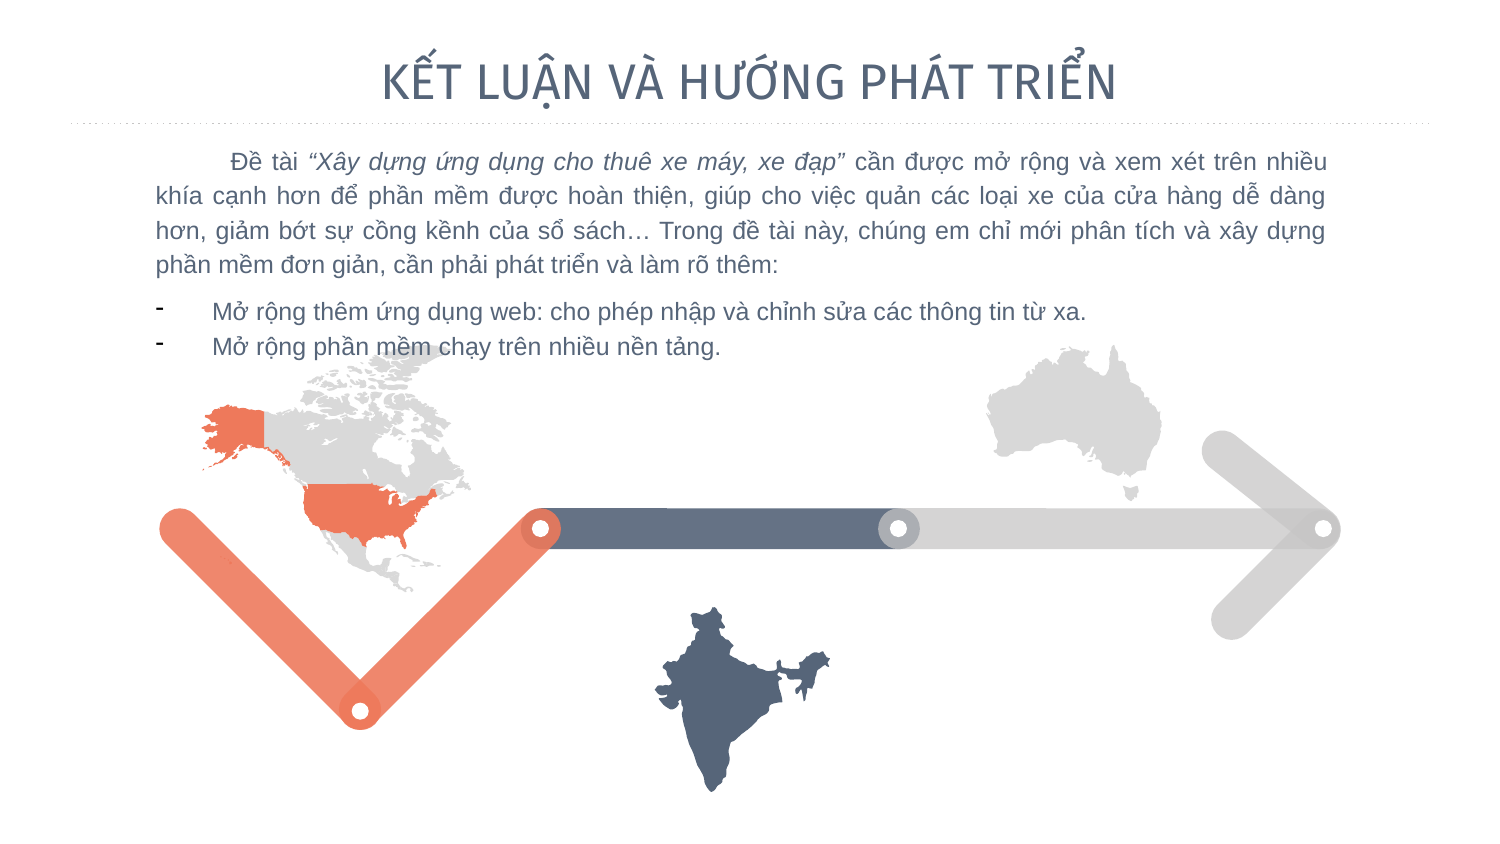

# KẾT LUẬN VÀ HƯỚNG PHÁT TRIỂN
Đề tài “Xây dựng ứng dụng cho thuê xe máy, xe đạp” cần được mở rộng và xem xét trên nhiều khía cạnh hơn để phần mềm được hoàn thiện, giúp cho việc quản các loại xe của cửa hàng dễ dàng hơn, giảm bớt sự cồng kềnh của sổ sách… Trong đề tài này, chúng em chỉ mới phân tích và xây dựng phần mềm đơn giản, cần phải phát triển và làm rõ thêm:
Mở rộng thêm ứng dụng web: cho phép nhập và chỉnh sửa các thông tin từ xa.
Mở rộng phần mềm chạy trên nhiều nền tảng.

20